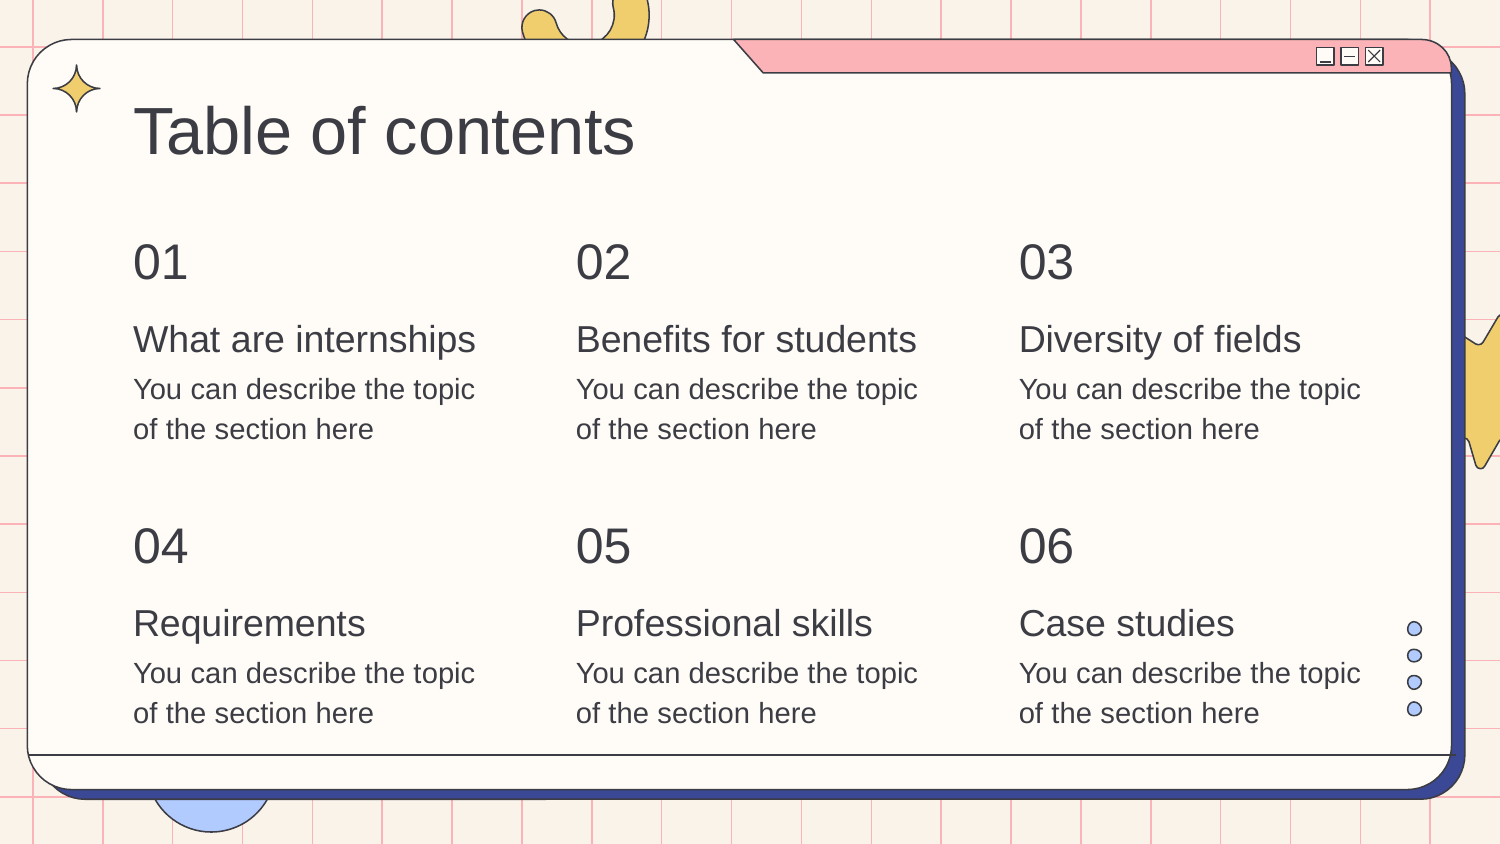

# Table of contents
01
02
03
What are internships
Benefits for students
Diversity of fields
You can describe the topic of the section here
You can describe the topic of the section here
You can describe the topic of the section here
04
05
06
Requirements
Professional skills
Case studies
You can describe the topic of the section here
You can describe the topic of the section here
You can describe the topic of the section here